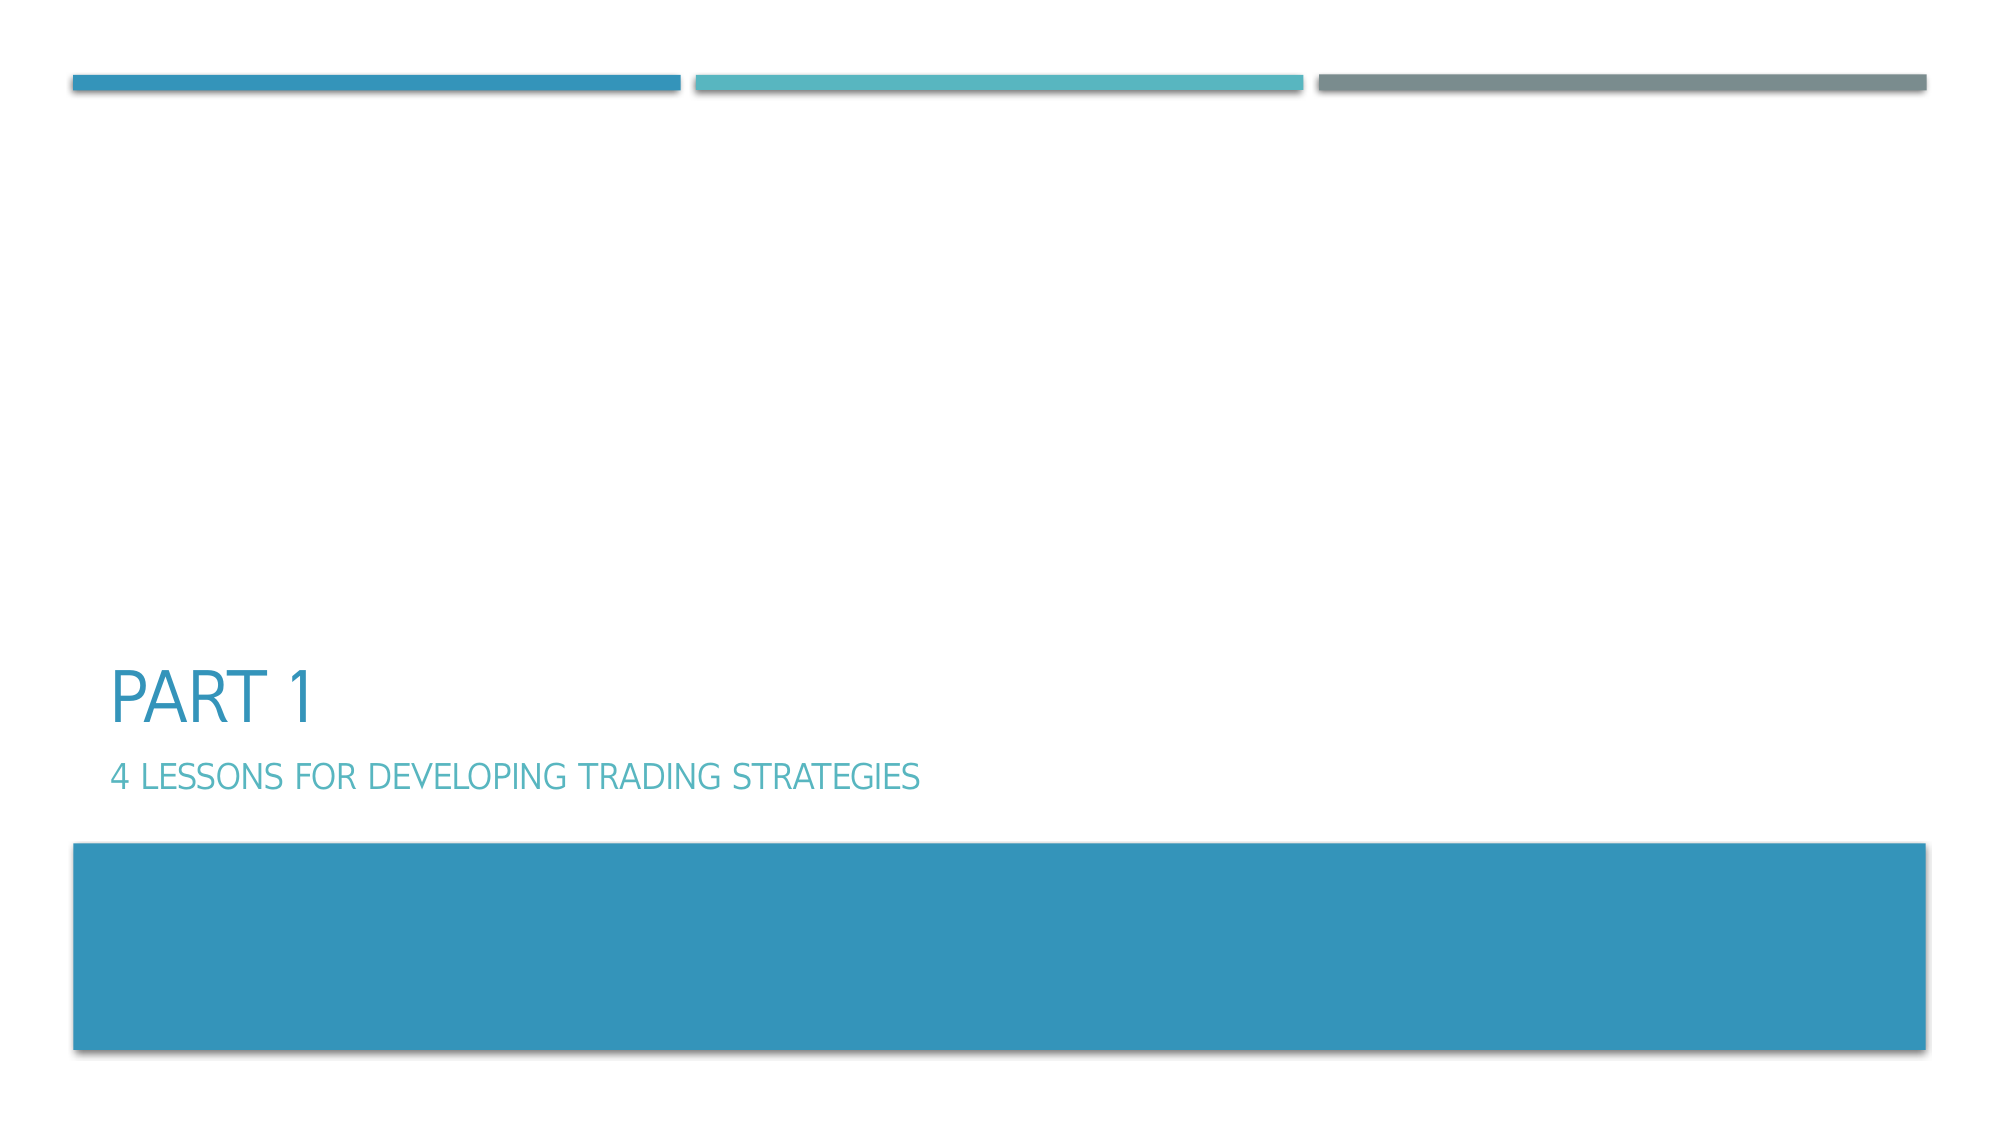

# Part 1
4 Lessons for developing trading strategies